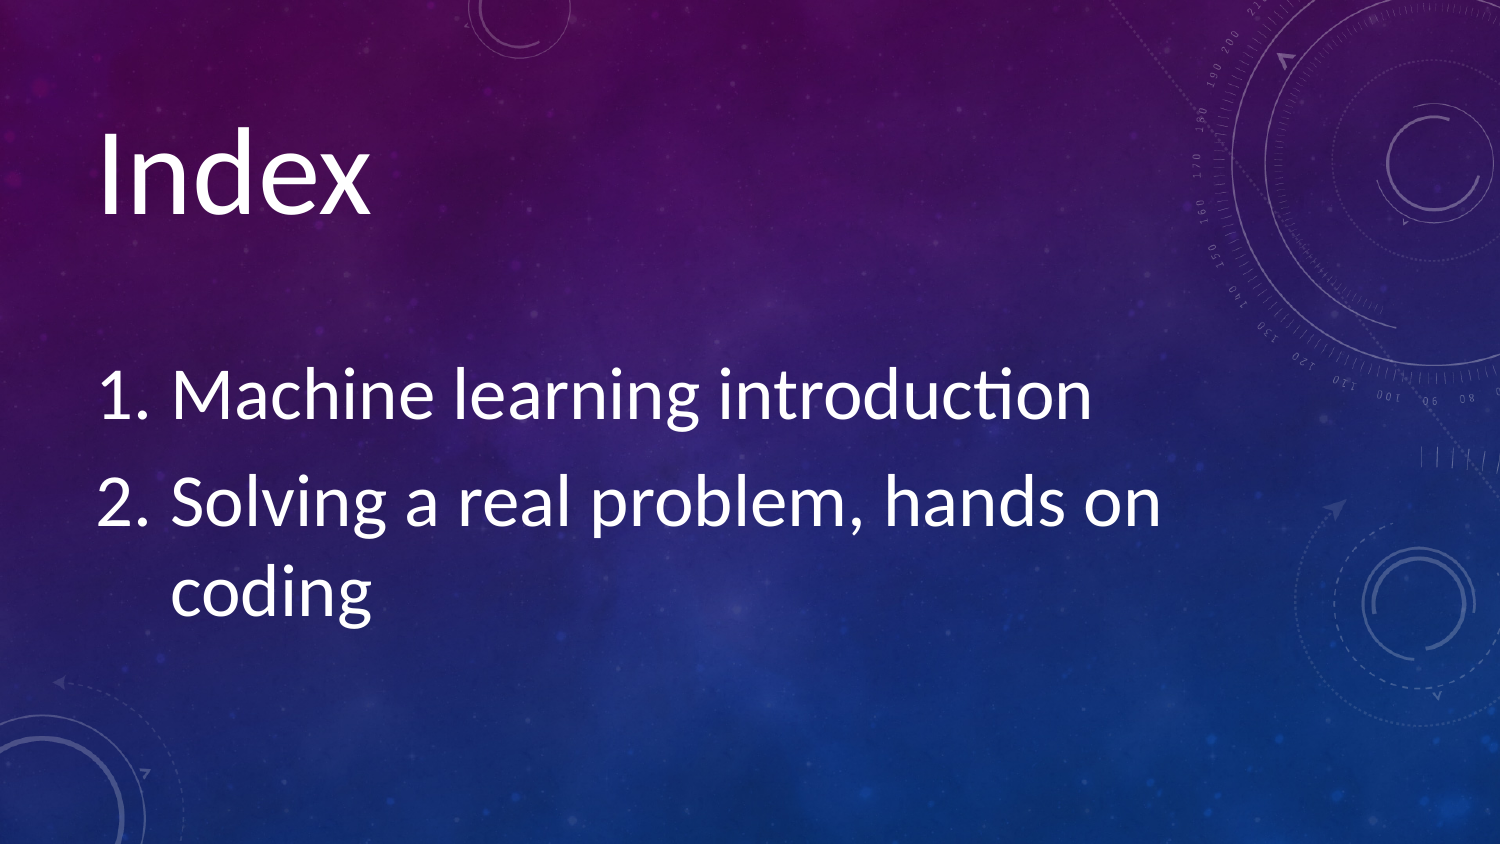

# Index
Machine learning introduction
Solving a real problem, hands on coding